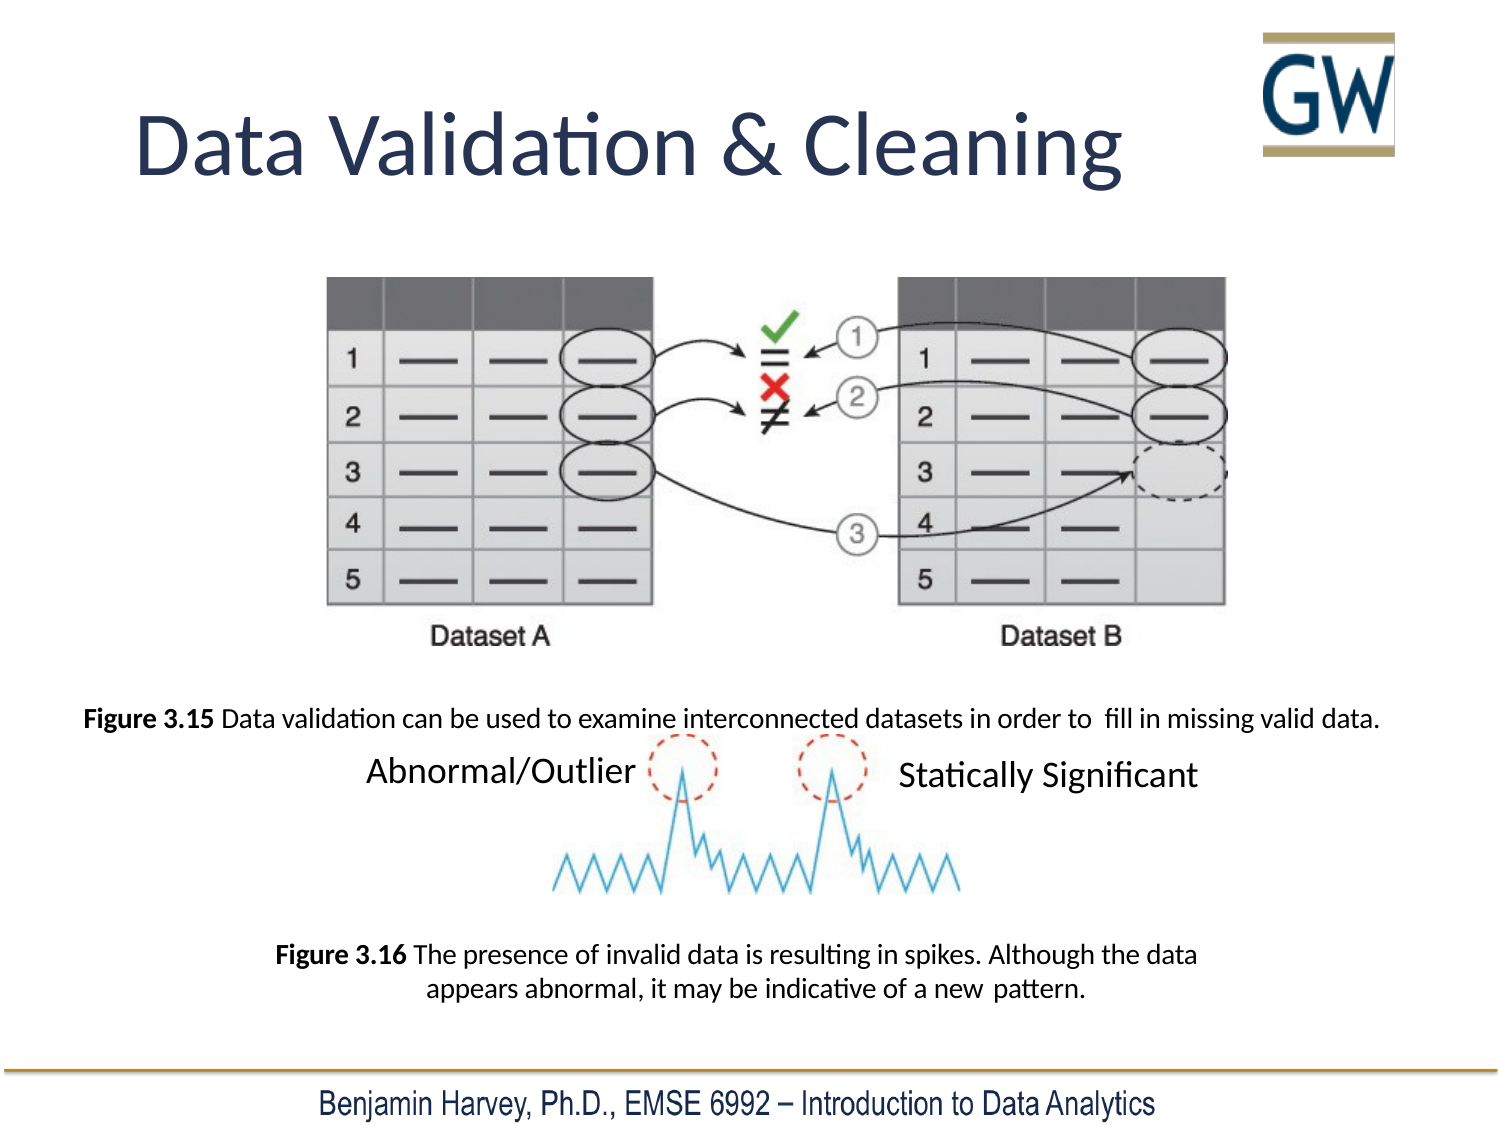

# Data Validation & Cleaning

Figure 3.15 Data validation can be used to examine interconnected datasets in order to  fill in missing valid data.

Abnormal/Outlier
Statically Significant
Figure 3.16 The presence of invalid data is resulting in spikes. Although the data  appears abnormal, it may be indicative of a new pattern.